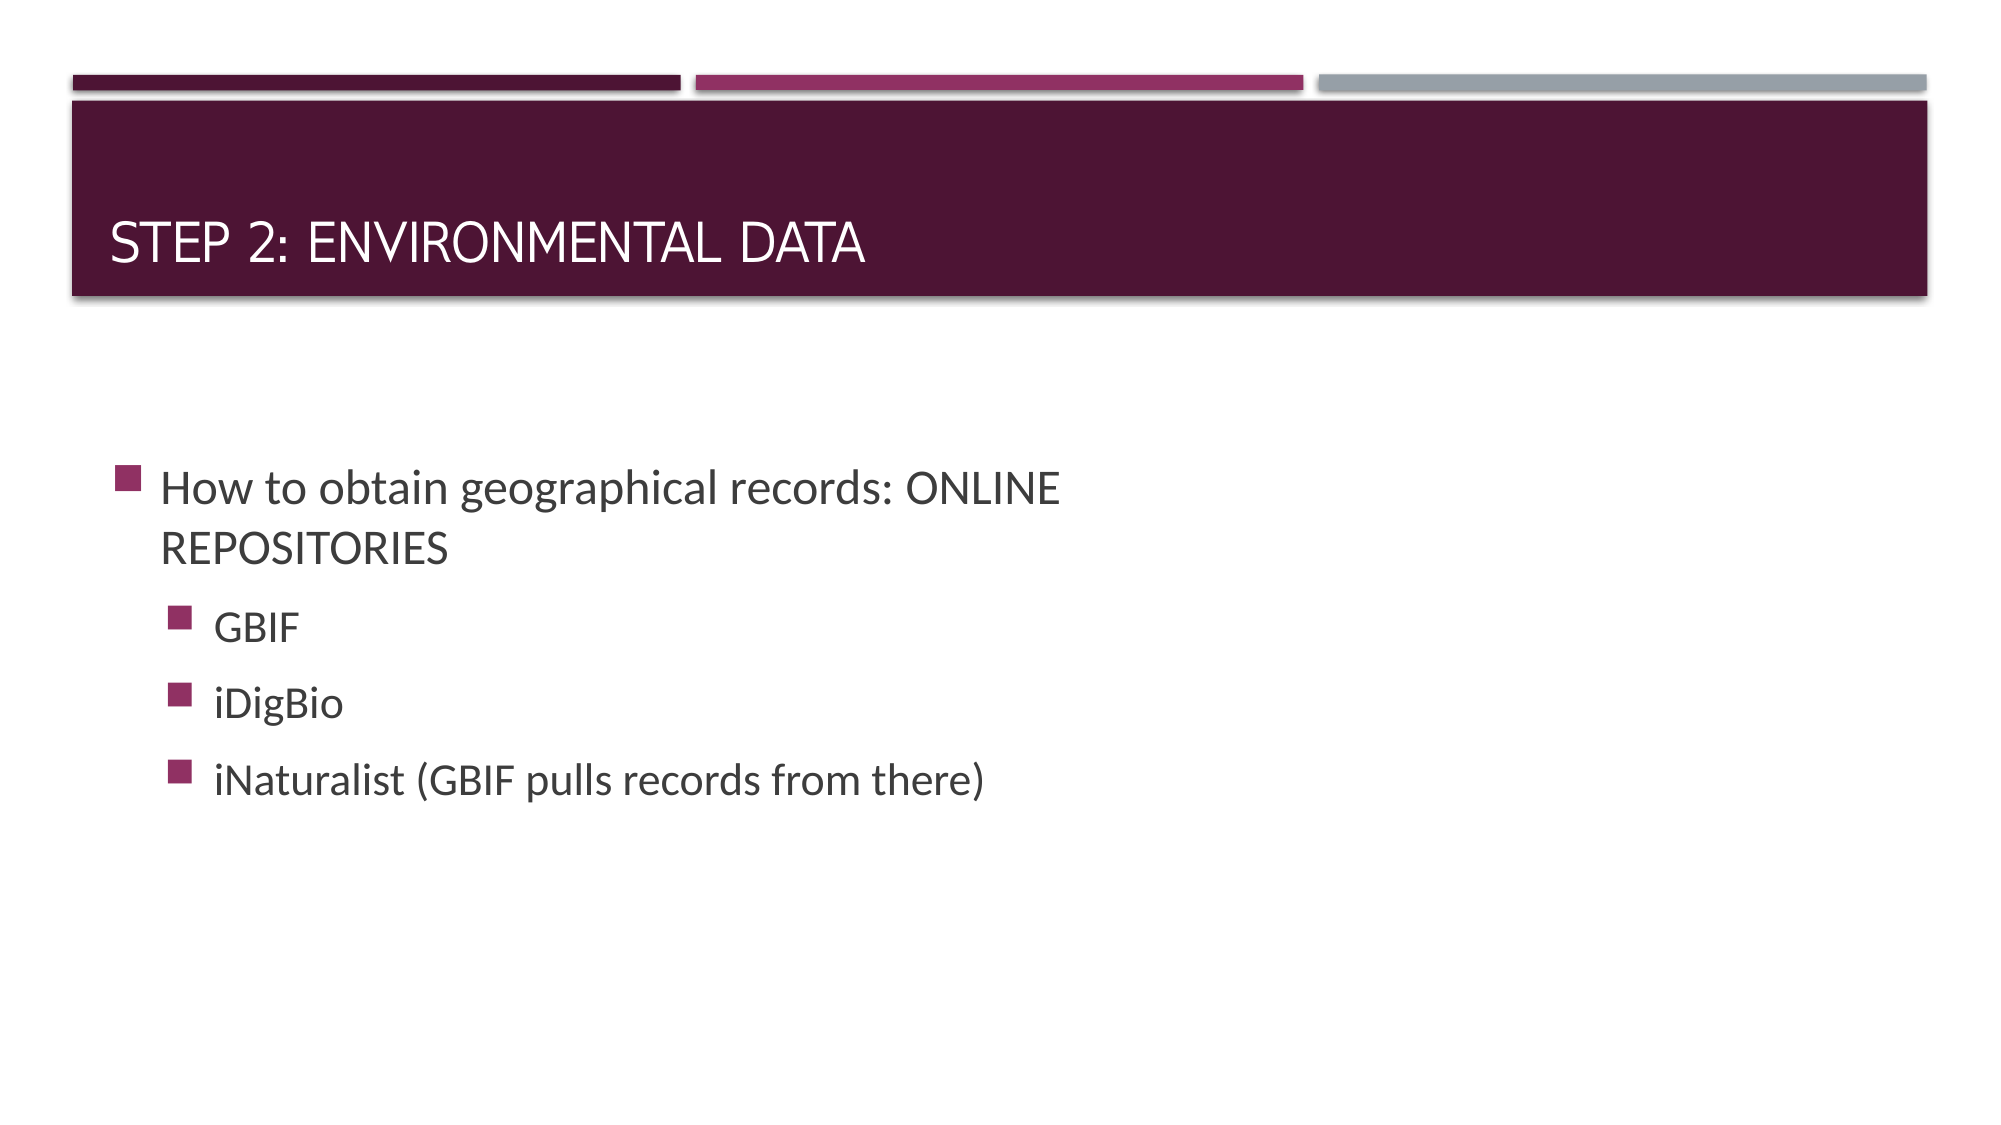

# STEP 2: Environmental DATA
How to obtain geographical records: ONLINE REPOSITORIES
GBIF
iDigBio
iNaturalist (GBIF pulls records from there)